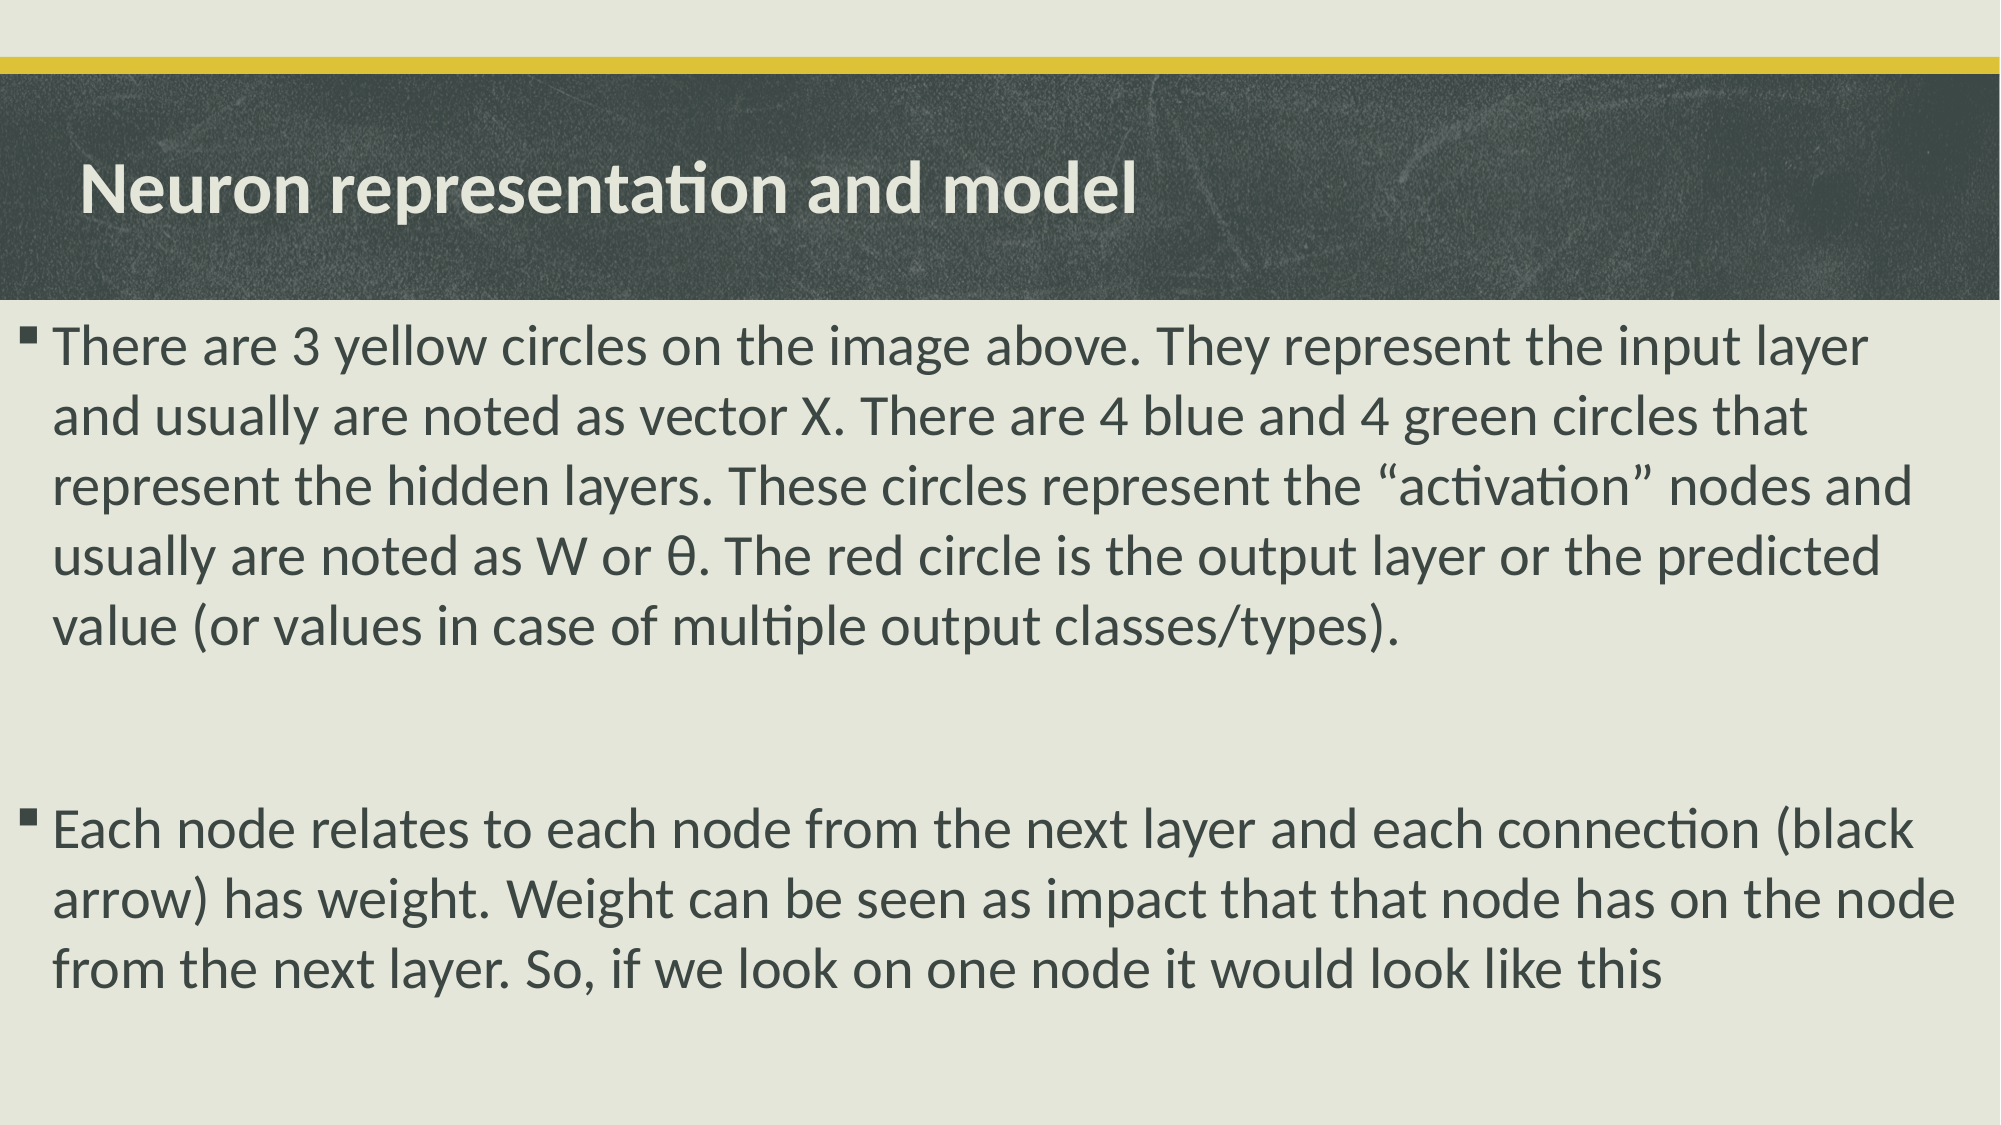

# Neuron representation and model
There are 3 yellow circles on the image above. They represent the input layer and usually are noted as vector X. There are 4 blue and 4 green circles that represent the hidden layers. These circles represent the “activation” nodes and usually are noted as W or θ. The red circle is the output layer or the predicted value (or values in case of multiple output classes/types).

Each node relates to each node from the next layer and each connection (black arrow) has weight. Weight can be seen as impact that that node has on the node from the next layer. So, if we look on one node it would look like this